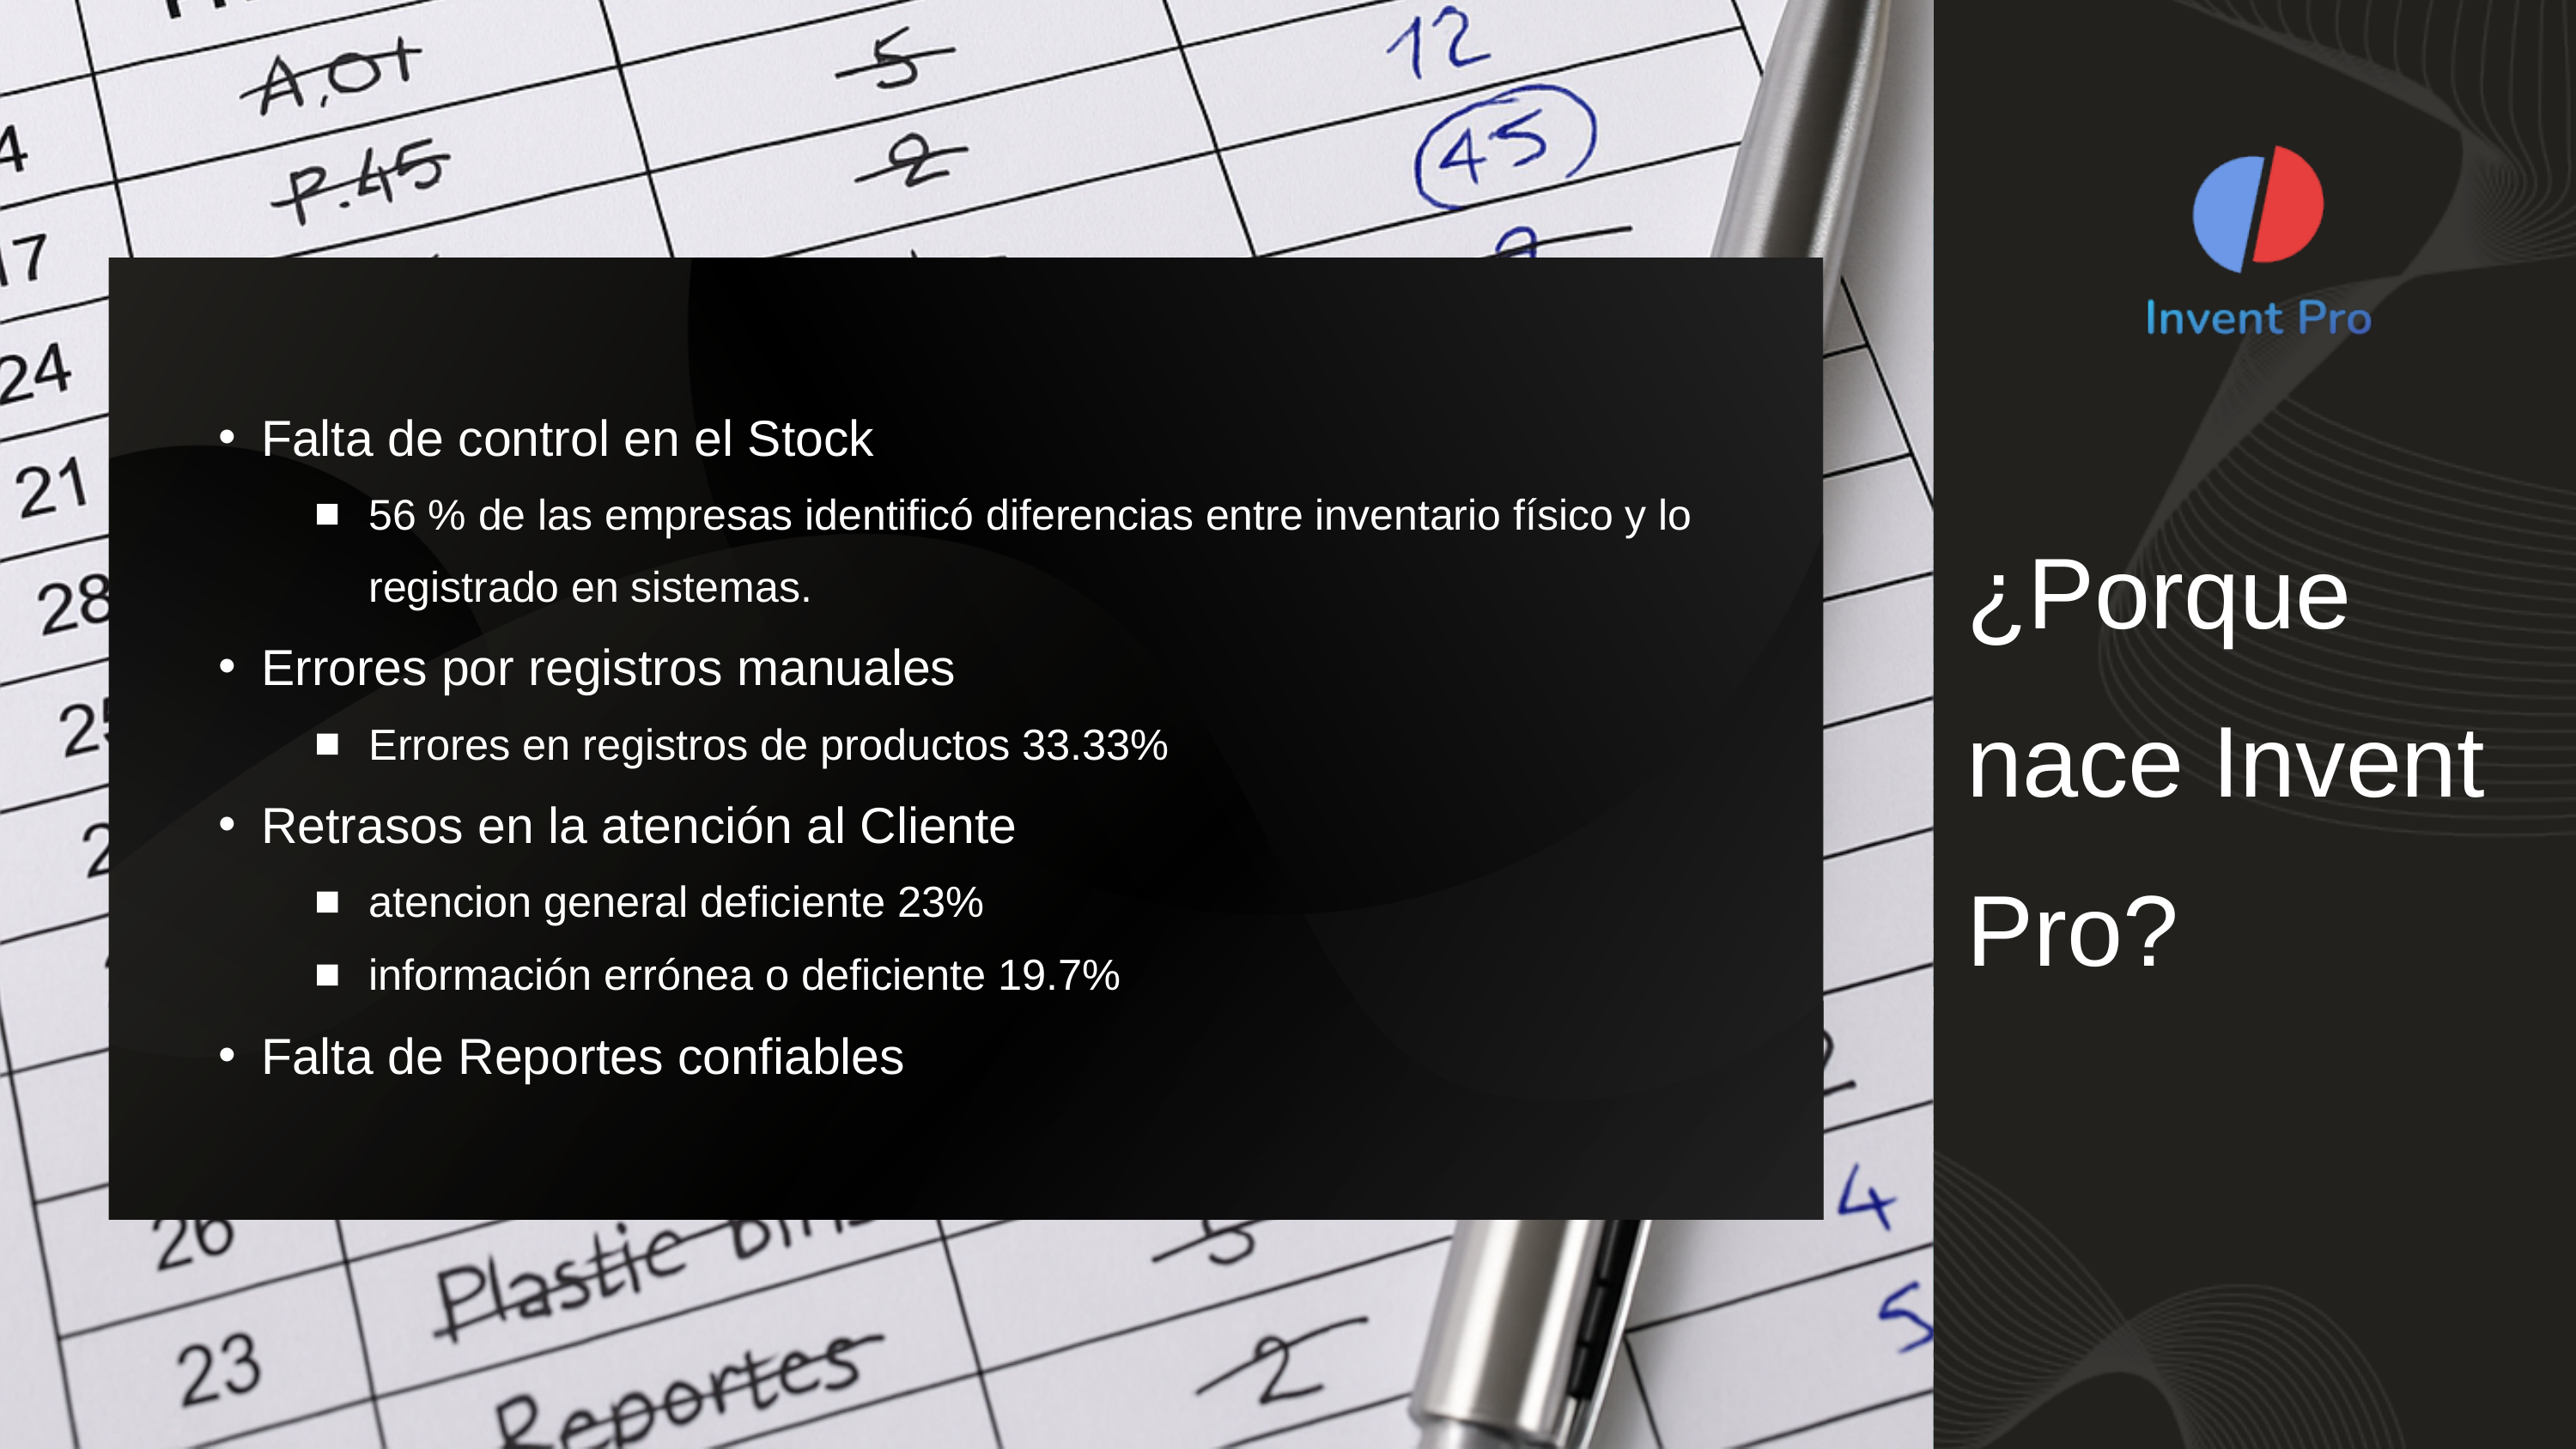

Falta de control en el Stock
56 % de las empresas identificó diferencias entre inventario físico y lo registrado en sistemas.
Errores por registros manuales
Errores en registros de productos 33.33%
Retrasos en la atención al Cliente
atencion general deficiente 23%
información errónea o deficiente 19.7%
Falta de Reportes confiables

¿Porque nace Invent Pro?